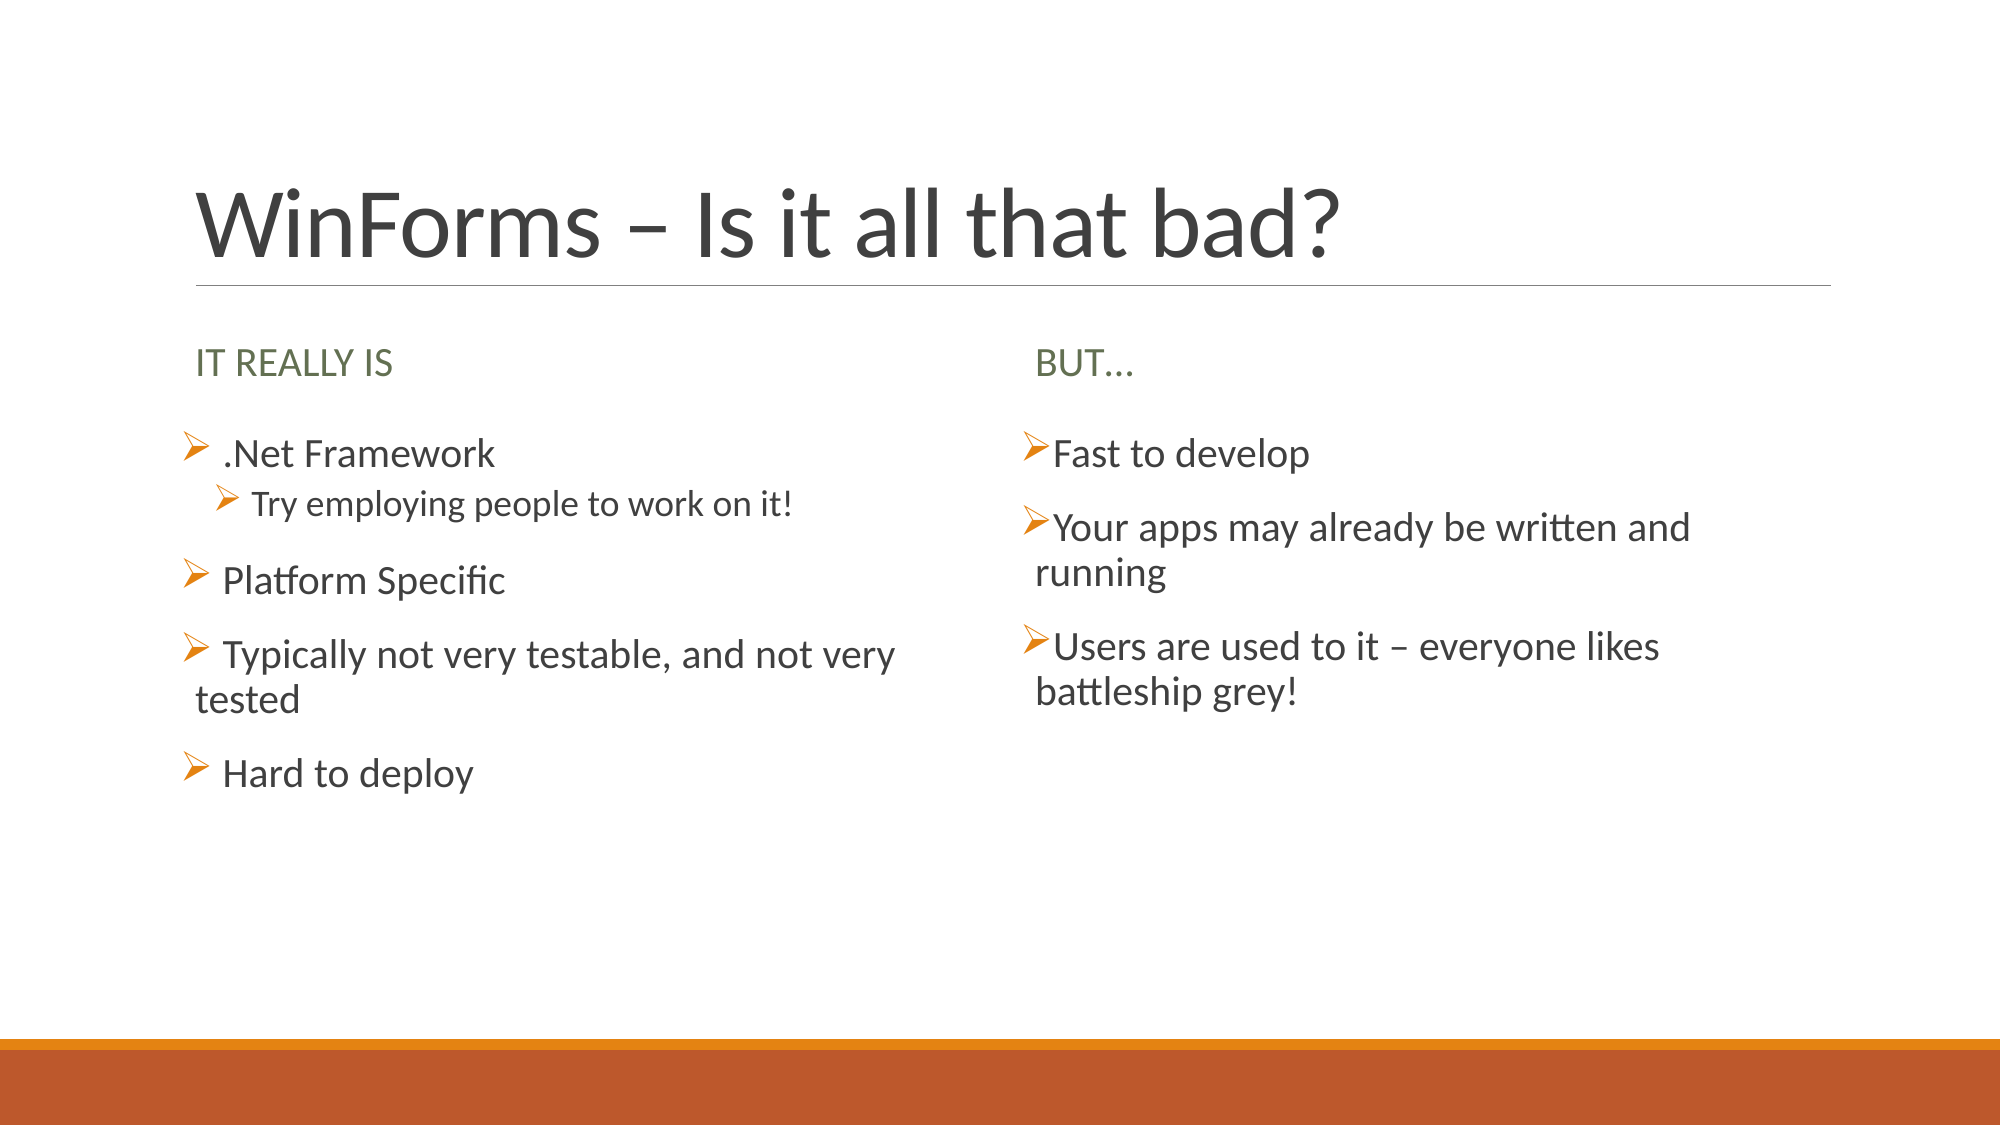

# WinForms – Is it all that bad?
It really is
But…
 .Net Framework
 Try employing people to work on it!
 Platform Specific
 Typically not very testable, and not very tested
 Hard to deploy

Fast to develop
Your apps may already be written and running
Users are used to it – everyone likes battleship grey!